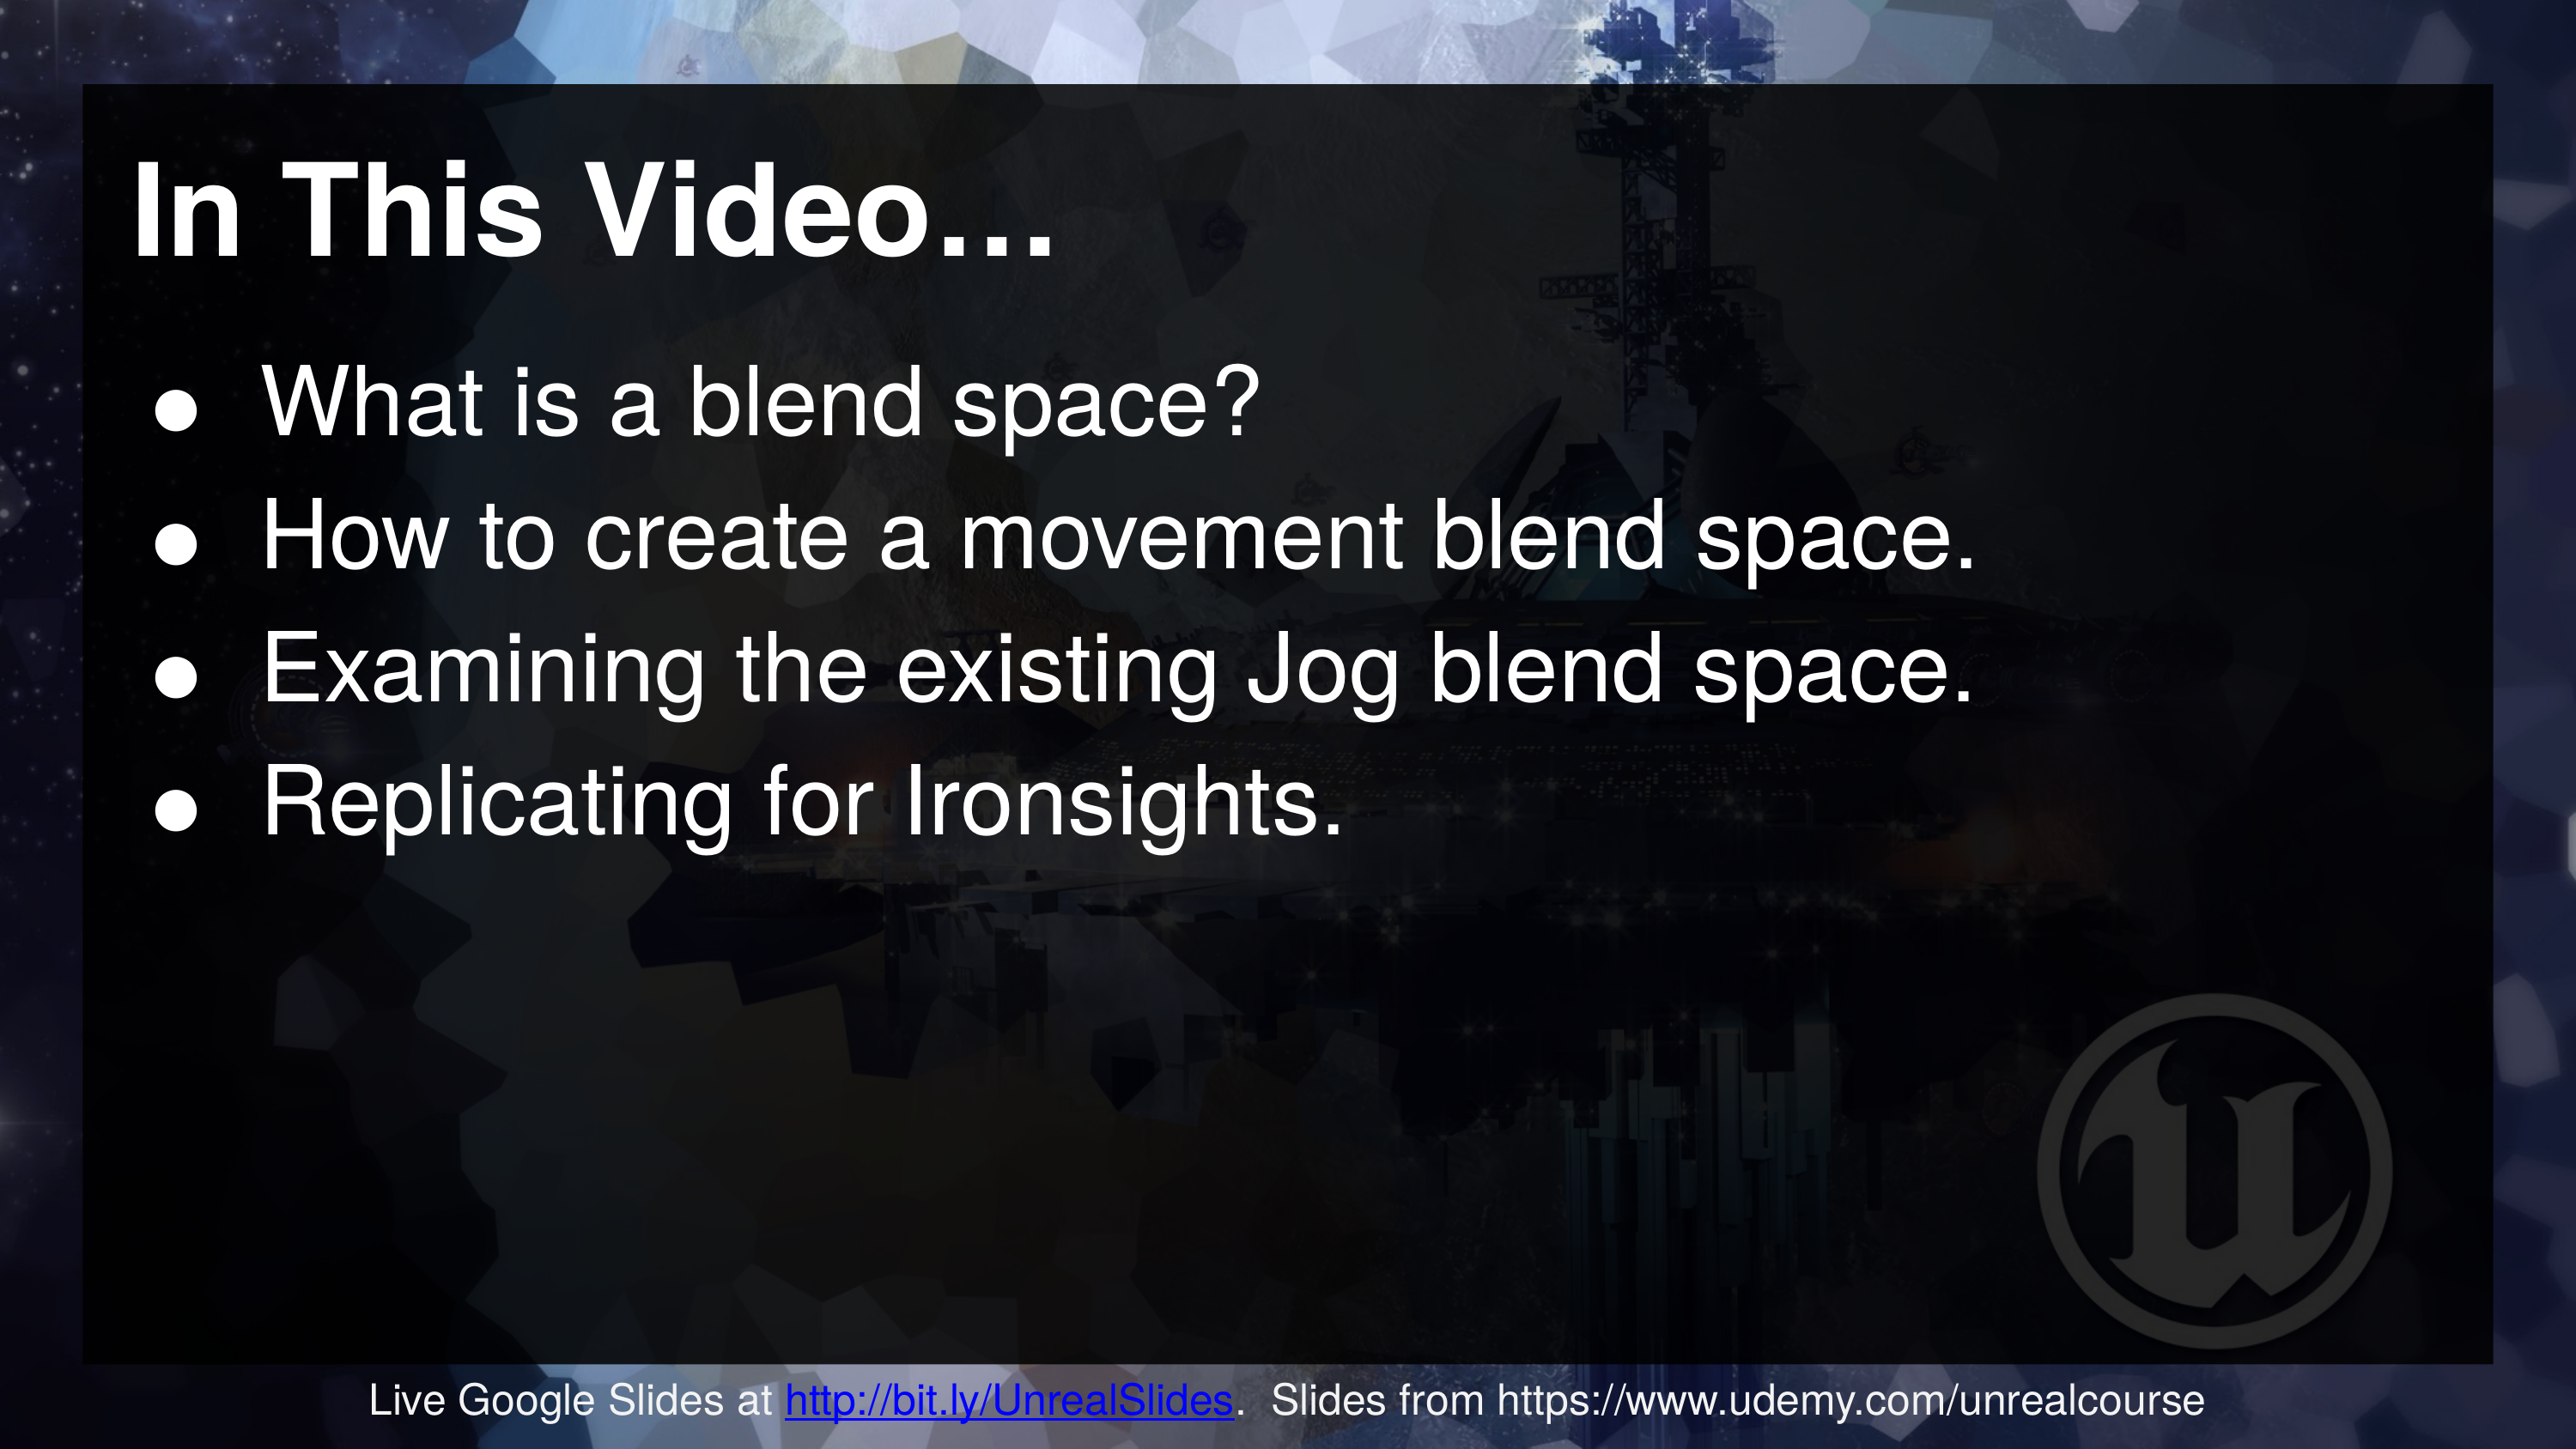

# In This Video…
What is a blend space?
How to create a movement blend space.
Examining the existing Jog blend space.
Replicating for Ironsights.